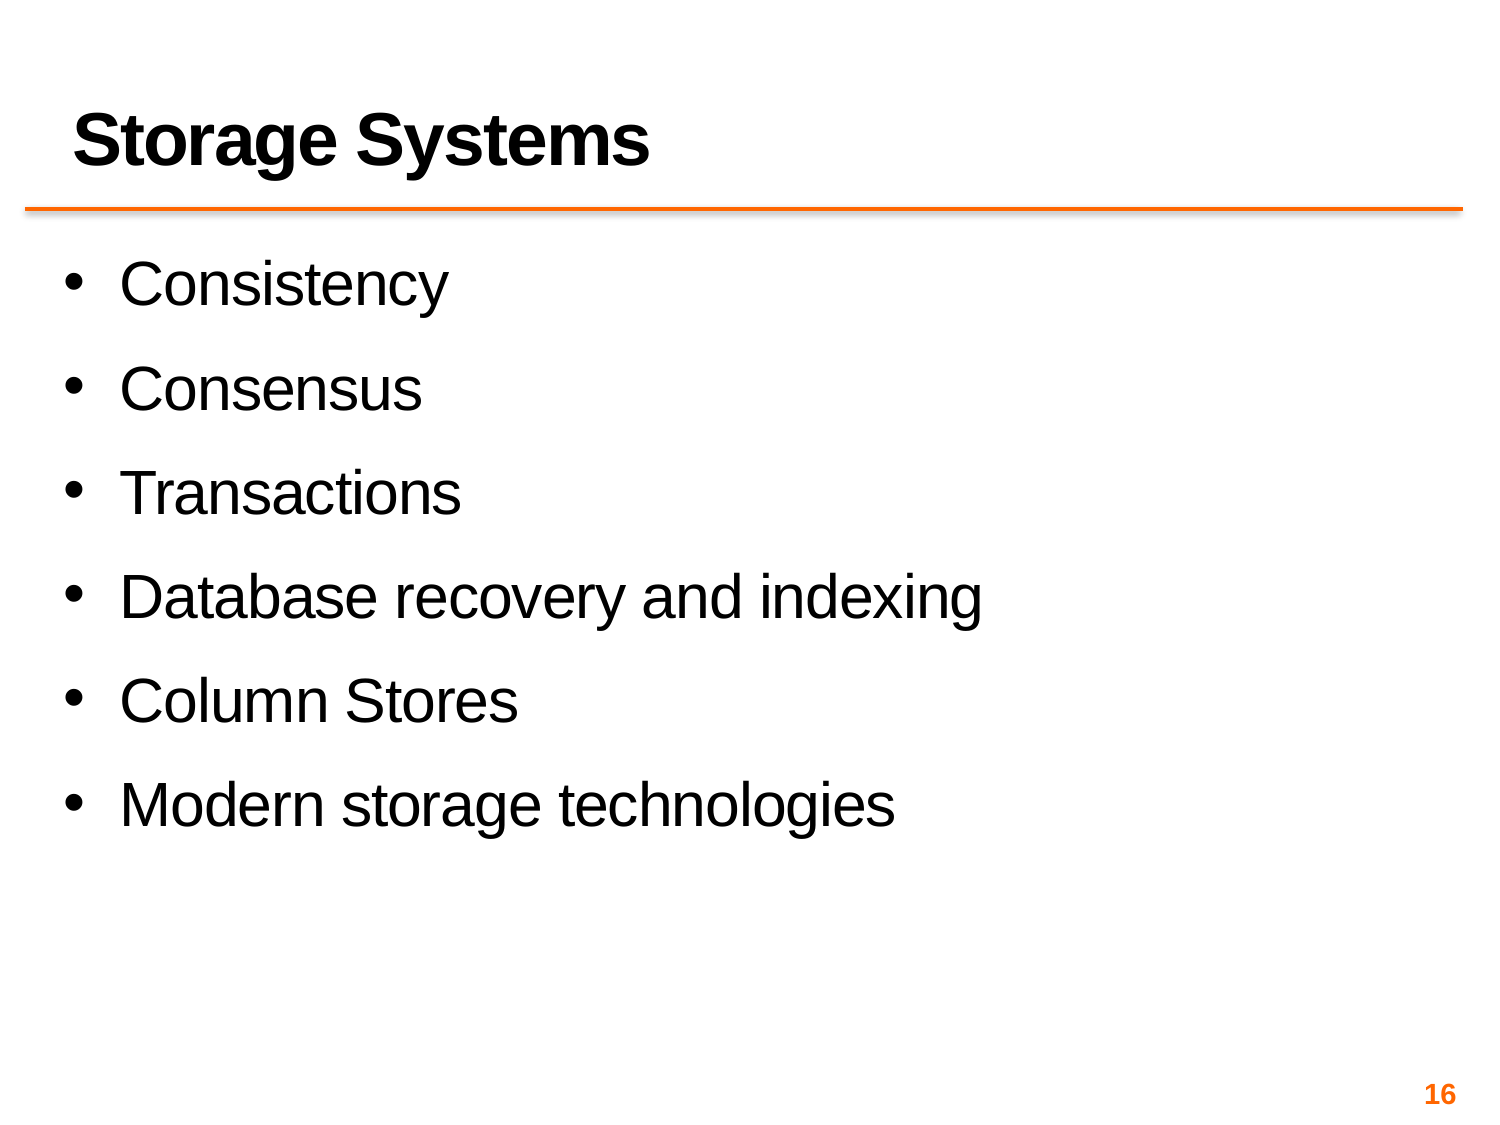

# Storage Systems

Consistency
Consensus
Transactions
Database recovery and indexing
Column Stores
Modern storage technologies
16